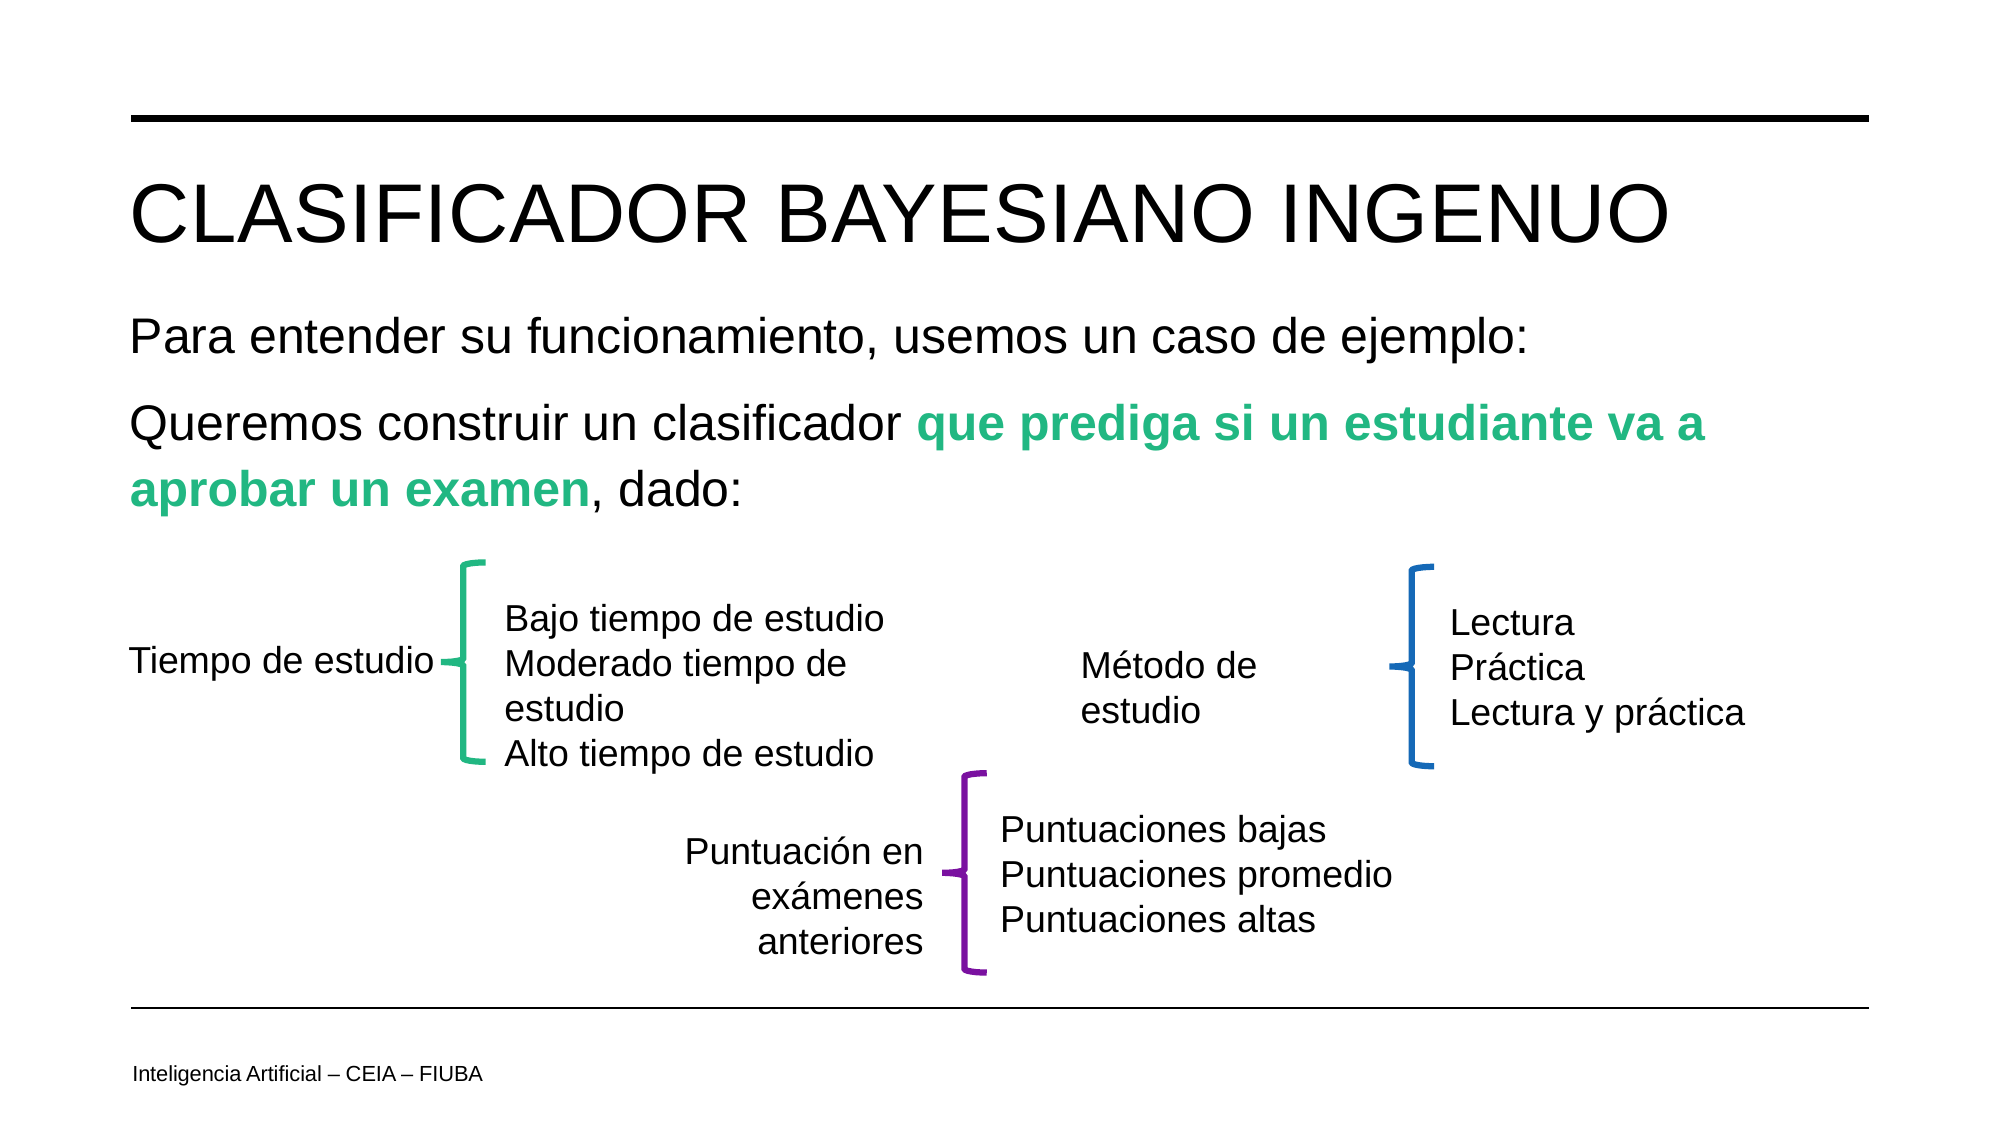

# Clasificador Bayesiano ingenuo
Para entender su funcionamiento, usemos un caso de ejemplo:
Queremos construir un clasificador que prediga si un estudiante va a aprobar un examen, dado:

Bajo tiempo de estudio
Moderado tiempo de estudio
Alto tiempo de estudio
Lectura
Práctica
Lectura y práctica
Tiempo de estudio
Método de estudio

Puntuaciones bajas
Puntuaciones promedio
Puntuaciones altas
Puntuación en exámenes anteriores
Inteligencia Artificial – CEIA – FIUBA